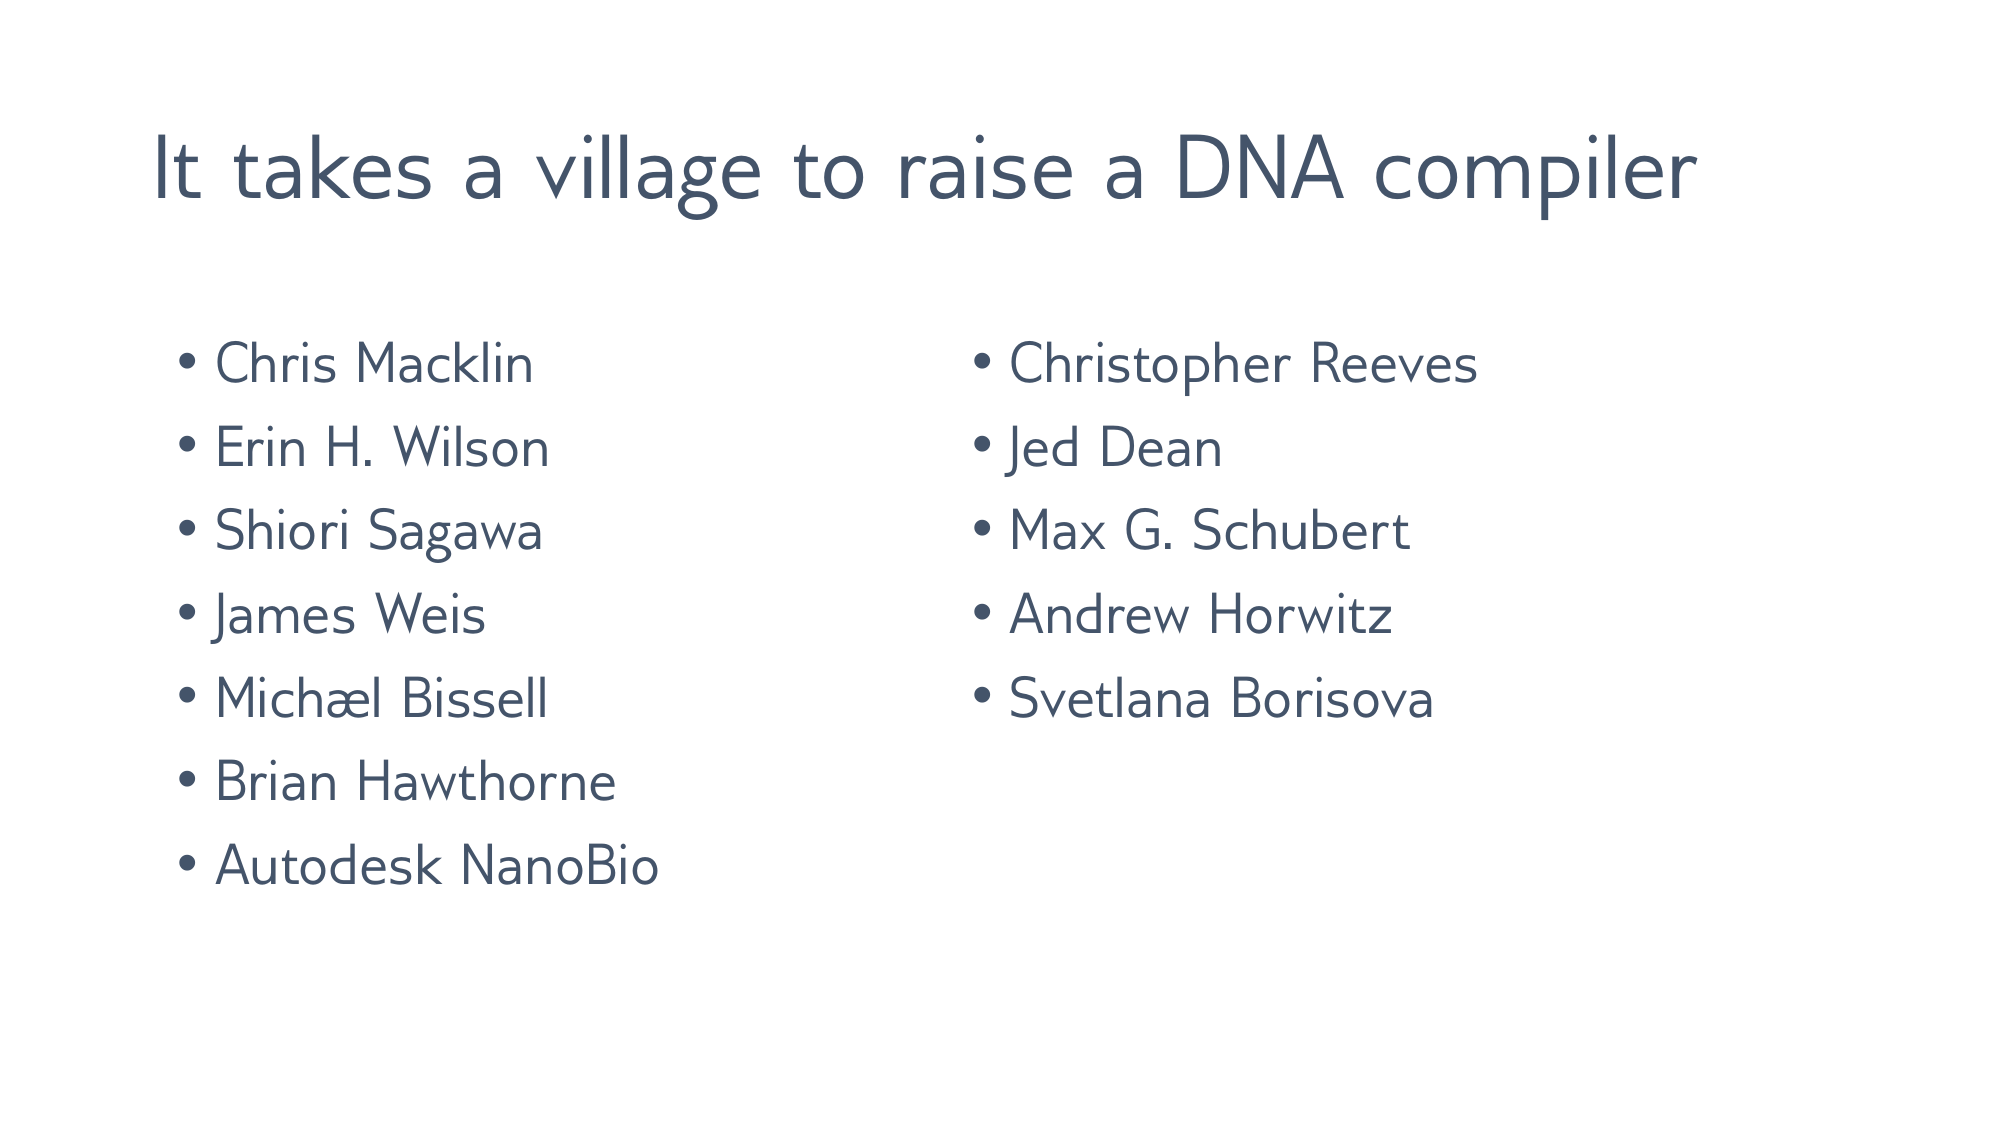

# It takes a village to raise a DNA compiler
Chris Macklin
Erin H. Wilson
Shiori Sagawa
James Weis
Michael Bissell
Brian Hawthorne
Autodesk NanoBio

Christopher Reeves
Jed Dean
Max G. Schubert
Andrew Horwitz
Svetlana Borisova